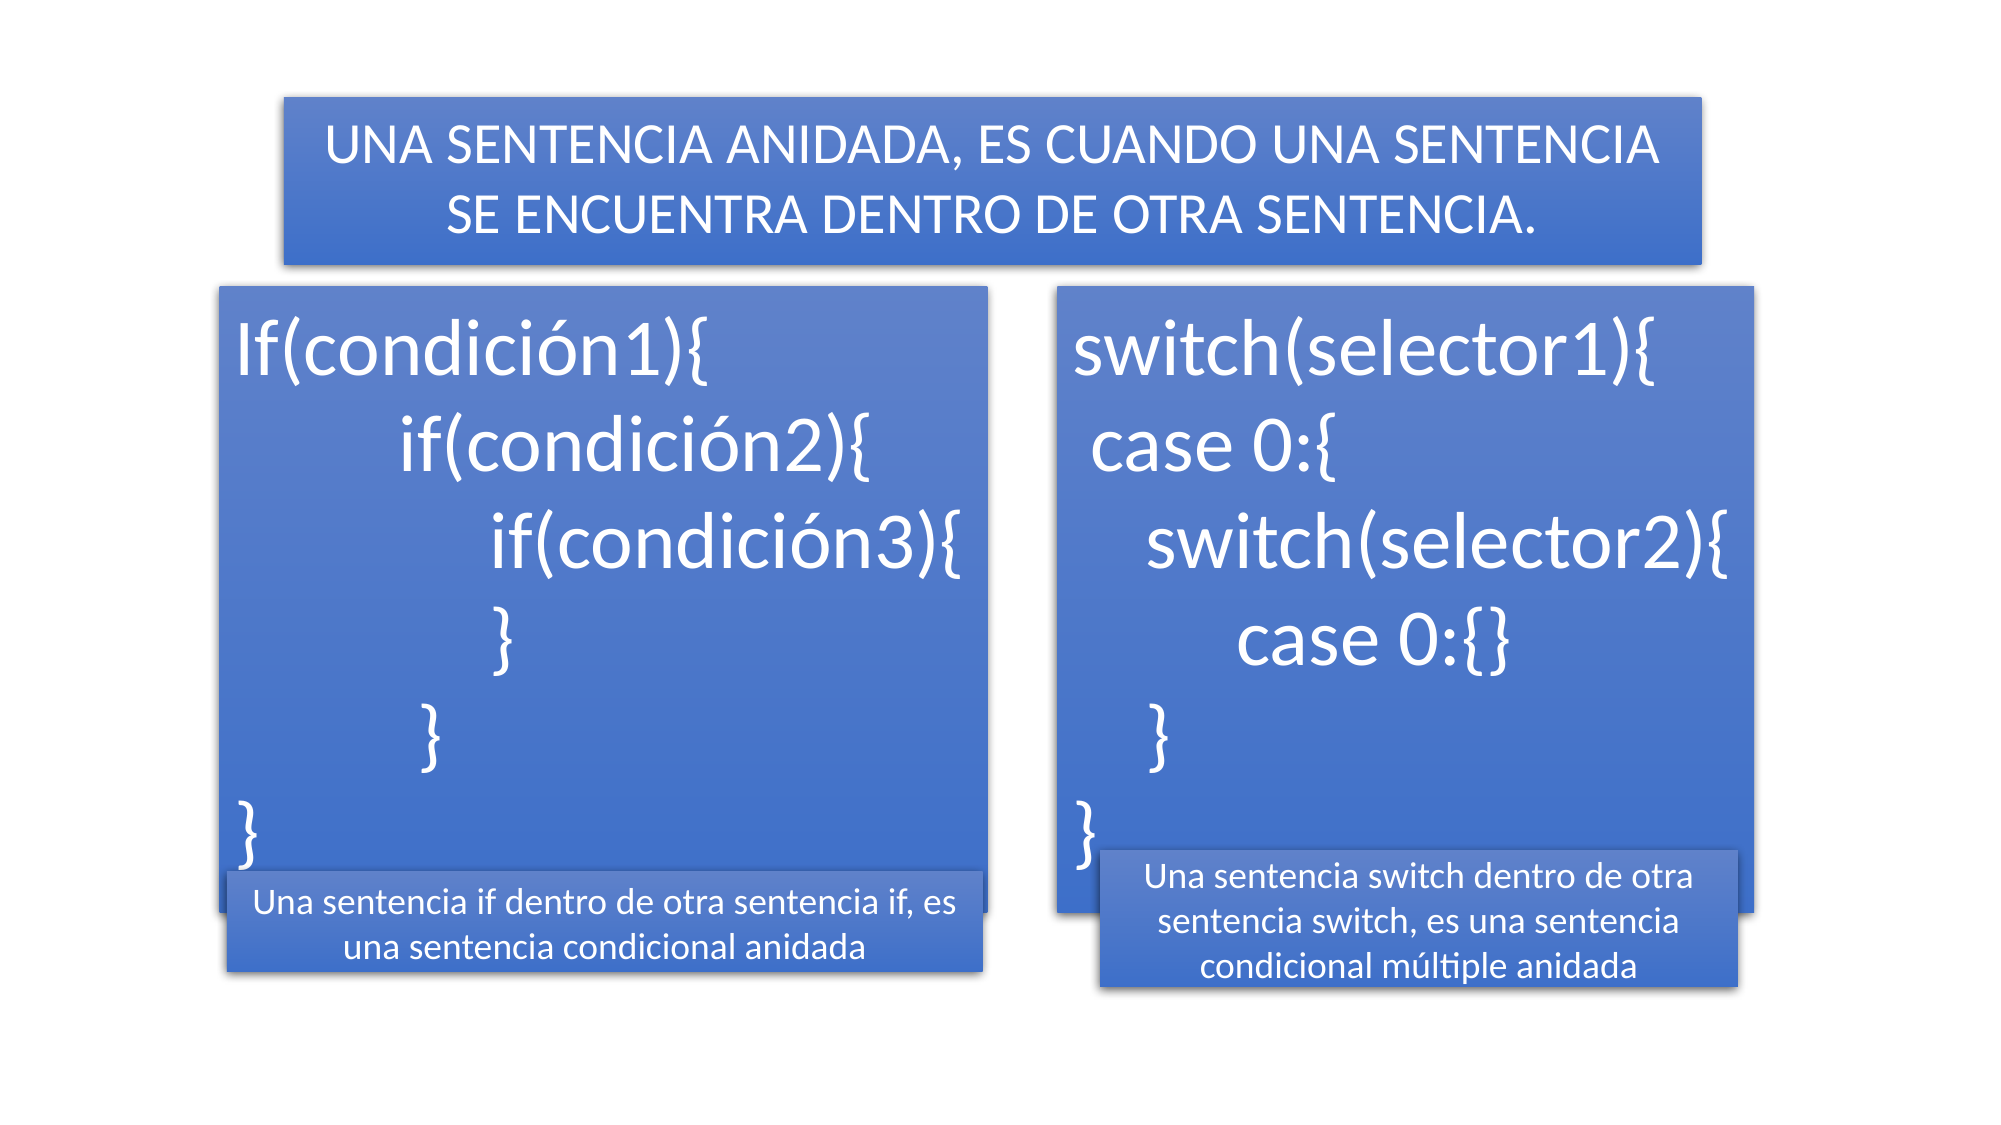

UNA SENTENCIA ANIDADA, ES CUANDO UNA SENTENCIA SE ENCUENTRA DENTRO DE OTRA SENTENCIA.
If(condición1){
         if(condición2){
	      if(condición3){
              }
          }
}
switch(selector1){
 case 0:{
    switch(selector2){
         case 0:{}
    }
}

Una sentencia switch dentro de otra sentencia switch, es una sentencia condicional múltiple anidada
Una sentencia if dentro de otra sentencia if, es una sentencia condicional anidada